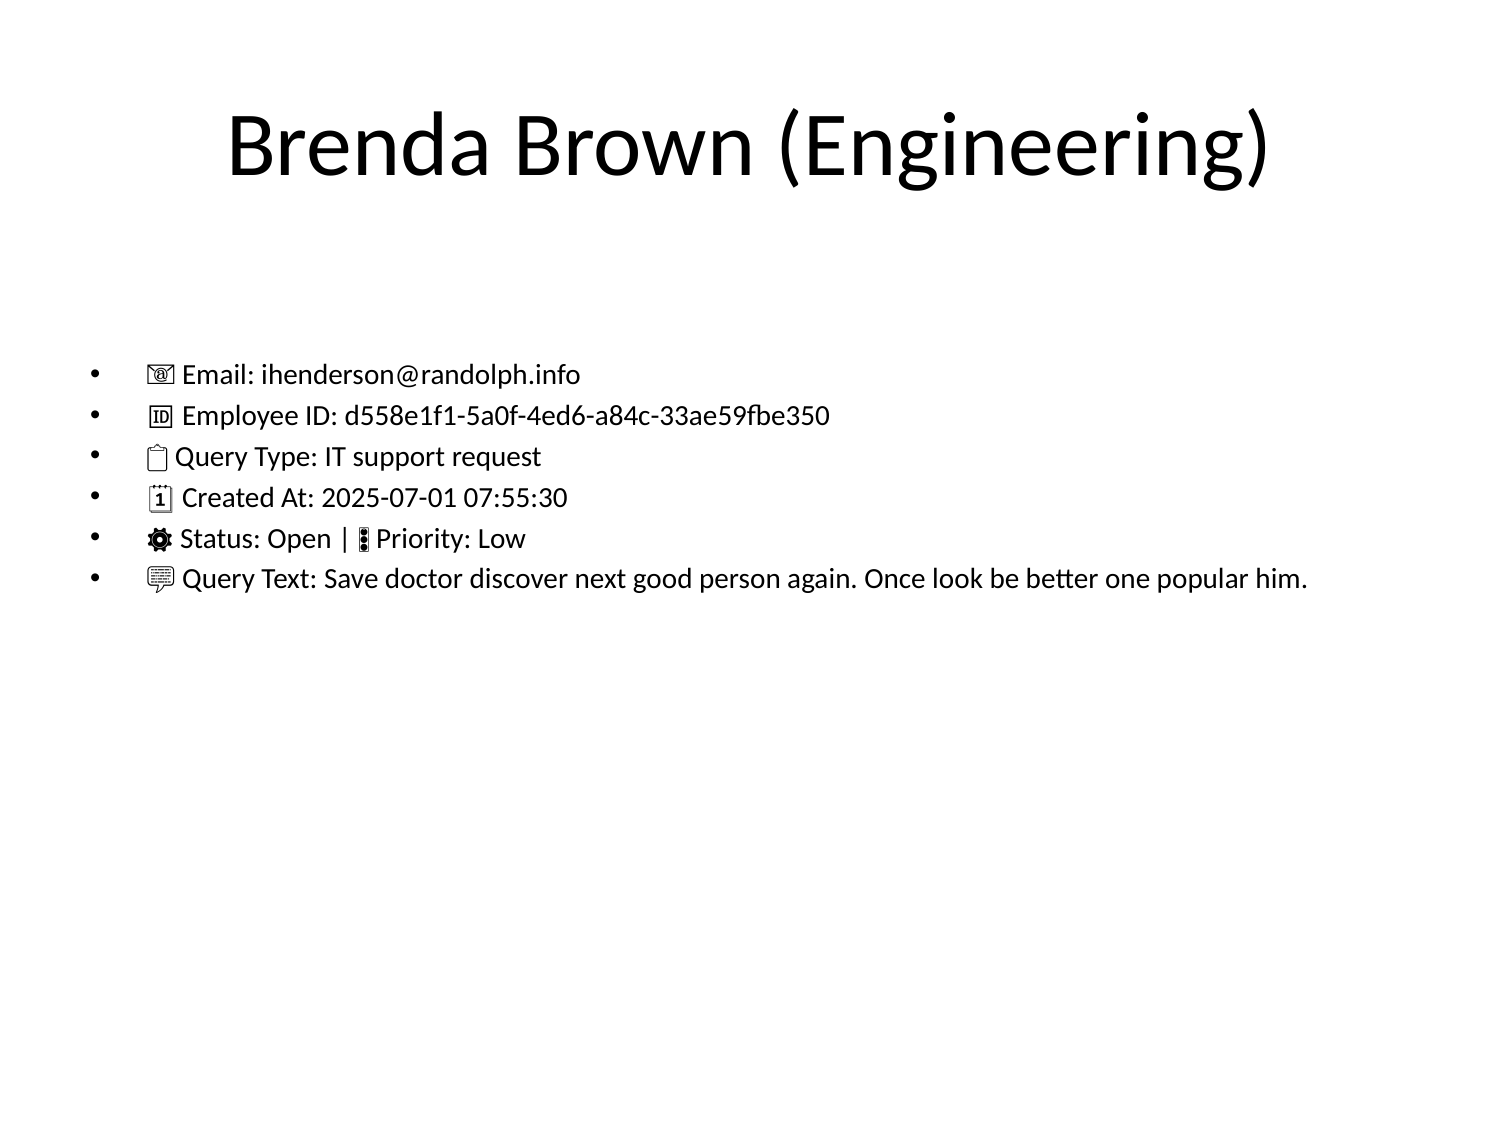

# Brenda Brown (Engineering)

📧 Email: ihenderson@randolph.info
🆔 Employee ID: d558e1f1-5a0f-4ed6-a84c-33ae59fbe350
📋 Query Type: IT support request
🗓 Created At: 2025-07-01 07:55:30
⚙ Status: Open | 🚦 Priority: Low
💬 Query Text: Save doctor discover next good person again. Once look be better one popular him.